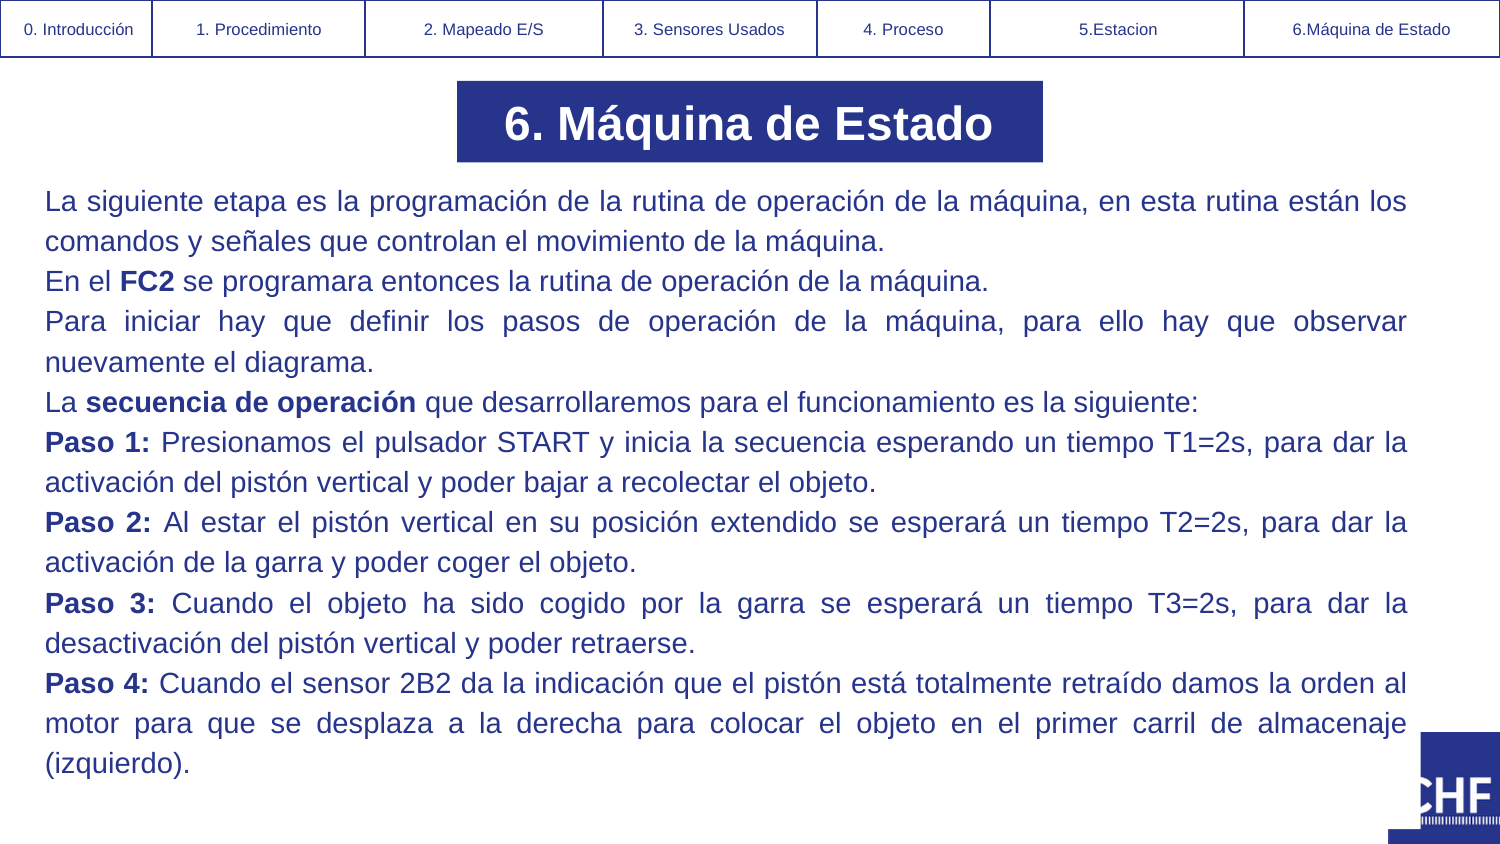

0. Introducción
0. Introducción
0. Introducción
0. Introducción
0. Introducción
0. Introducción
0. Introducción
0. Introducción
0. Introducción
0. Introducción
0. Introducción
0. Introducción
0. Introducción
0. Introducción
1. Procedimiento
1. Procedimiento
1. Procedimiento
1. Procedimiento
1. Procedimiento
1. Procedimiento
1. Procedimiento
1. Procedimiento
1. Procedimiento
1. Procedimiento
7.Máquina de Estado
7.Máquina de Estado
7.Máquina de Estado
7.Máquina de Estado
6.Máquina de Estado
7.Máquina de Estado
7.Máquina de Estado
6.Máquina de Estado
20
20
20
20
20
20
20
20
20
20
20
20
20
20
6.Imágenes y Documentos de Interés
6.Imágenes y Documentos de Interés
6.Imágenes y Documentos de Interés
6.Videos
5.Videos
6.Imágenes y Documentos de Interés
6.Videos
5.Estacion
6.Imágenes y Documentos de Interés
6.Imágenes y Documentos de Interés
6.Imágenes y Documentos de Interés
6.Imágenes y Documentos de Interés
6.Imágenes y Documentos de Interés
6.Imágenes y Documentos de Interés
2. Problemas a solucionar
2. Problemas a solucionar
2. Problemas a solucionar
2. Problemas a solucionar
2. Problemas a solucionar
2. Problemas a solucionar

2.. Mapeado E/S

2. Mapeado E/S

2.. Mapeado E/S

2. Mapeado E/S

3. Mapeado E/S

3. Mapeado E/S

3. Mapeado E/S

3. Mapeado E/S

3. Mapeado E/S

3. Mapeado E/S

3. Mapeado E/S

3. Mapeado E/S

3. Mapeado E/S

3. Mapeado E/S

4. Evidencias Documentación Técnica
4. Evidencias Documentación Técnica
4. Evidencias Documentación Técnica
4. Sensores Usados
3. Sensores Usados
4. Evidencias Documentación Técnica
4. Sensores Usados
3. Sensores Usados
4. Evidencias Documentación Técnica
4. Evidencias Documentación Técnica
4. Evidencias Documentación Técnica
4. Evidencias Documentación Técnica
4. Evidencias Documentación Técnica
4. Evidencias Documentación Técnica
5. Modelo Digital
5. Modelo Digital
5. Modelo Digital
5. Proceso
4. Proceso
5. Modelo Digital
5. Proceso
4. Proceso
5. Modelo Digital
5. Modelo Digital
5. Modelo Digital
5. Modelo Digital
5. Modelo Digital
5. Modelo Digital
6. Máquina de Estado
La siguiente etapa es la programación de la rutina de operación de la máquina, en esta rutina están los comandos y señales que controlan el movimiento de la máquina.
En el FC2 se programara entonces la rutina de operación de la máquina.
Para iniciar hay que definir los pasos de operación de la máquina, para ello hay que observar nuevamente el diagrama.
La secuencia de operación que desarrollaremos para el funcionamiento es la siguiente:
Paso 1: Presionamos el pulsador START y inicia la secuencia esperando un tiempo T1=2s, para dar la activación del pistón vertical y poder bajar a recolectar el objeto.
Paso 2: Al estar el pistón vertical en su posición extendido se esperará un tiempo T2=2s, para dar la activación de la garra y poder coger el objeto.
Paso 3: Cuando el objeto ha sido cogido por la garra se esperará un tiempo T3=2s, para dar la desactivación del pistón vertical y poder retraerse.
Paso 4: Cuando el sensor 2B2 da la indicación que el pistón está totalmente retraído damos la orden al motor para que se desplaza a la derecha para colocar el objeto en el primer carril de almacenaje (izquierdo).